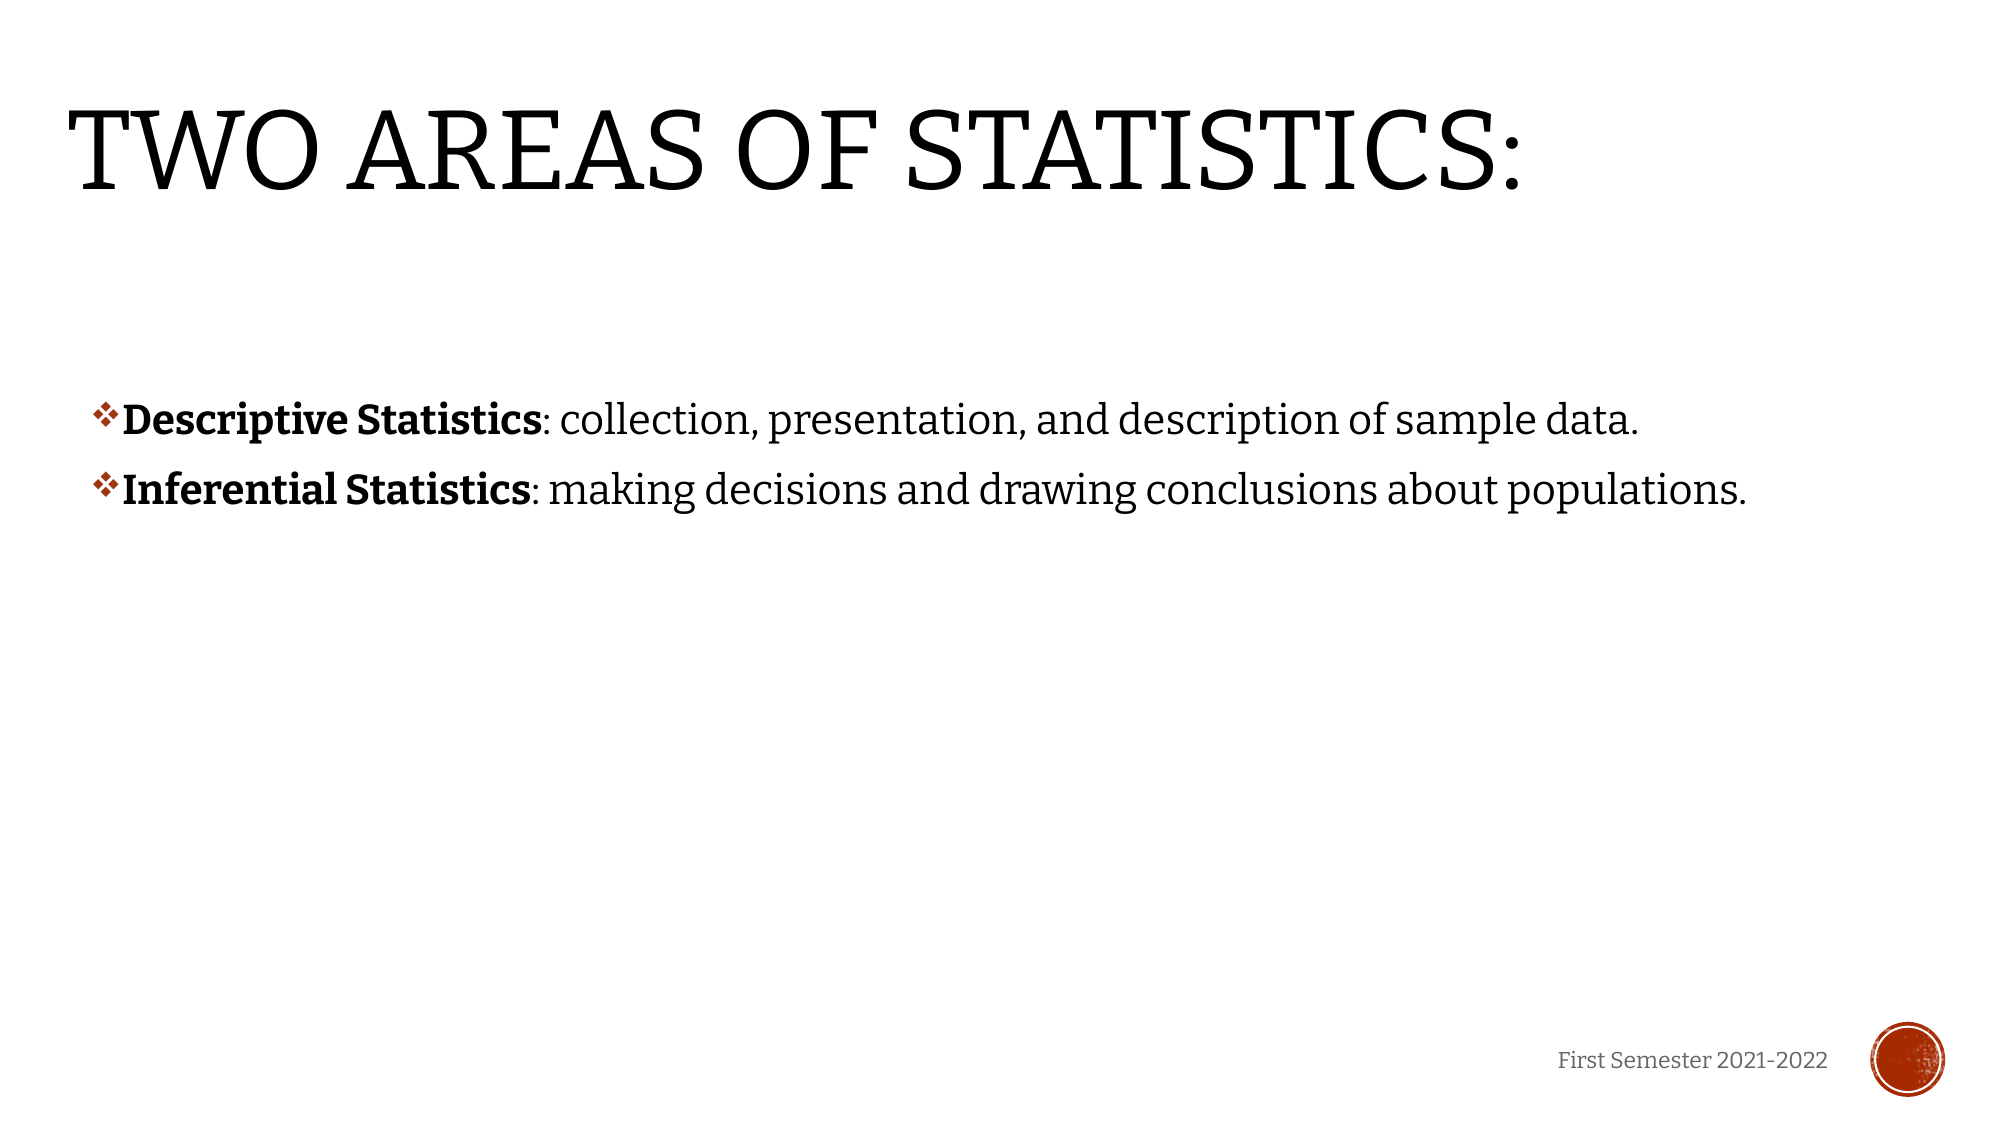

# Two areas of statistics:

Descriptive Statistics: collection, presentation, and description of sample data.
Inferential Statistics: making decisions and drawing conclusions about populations.

First Semester 2021-2022